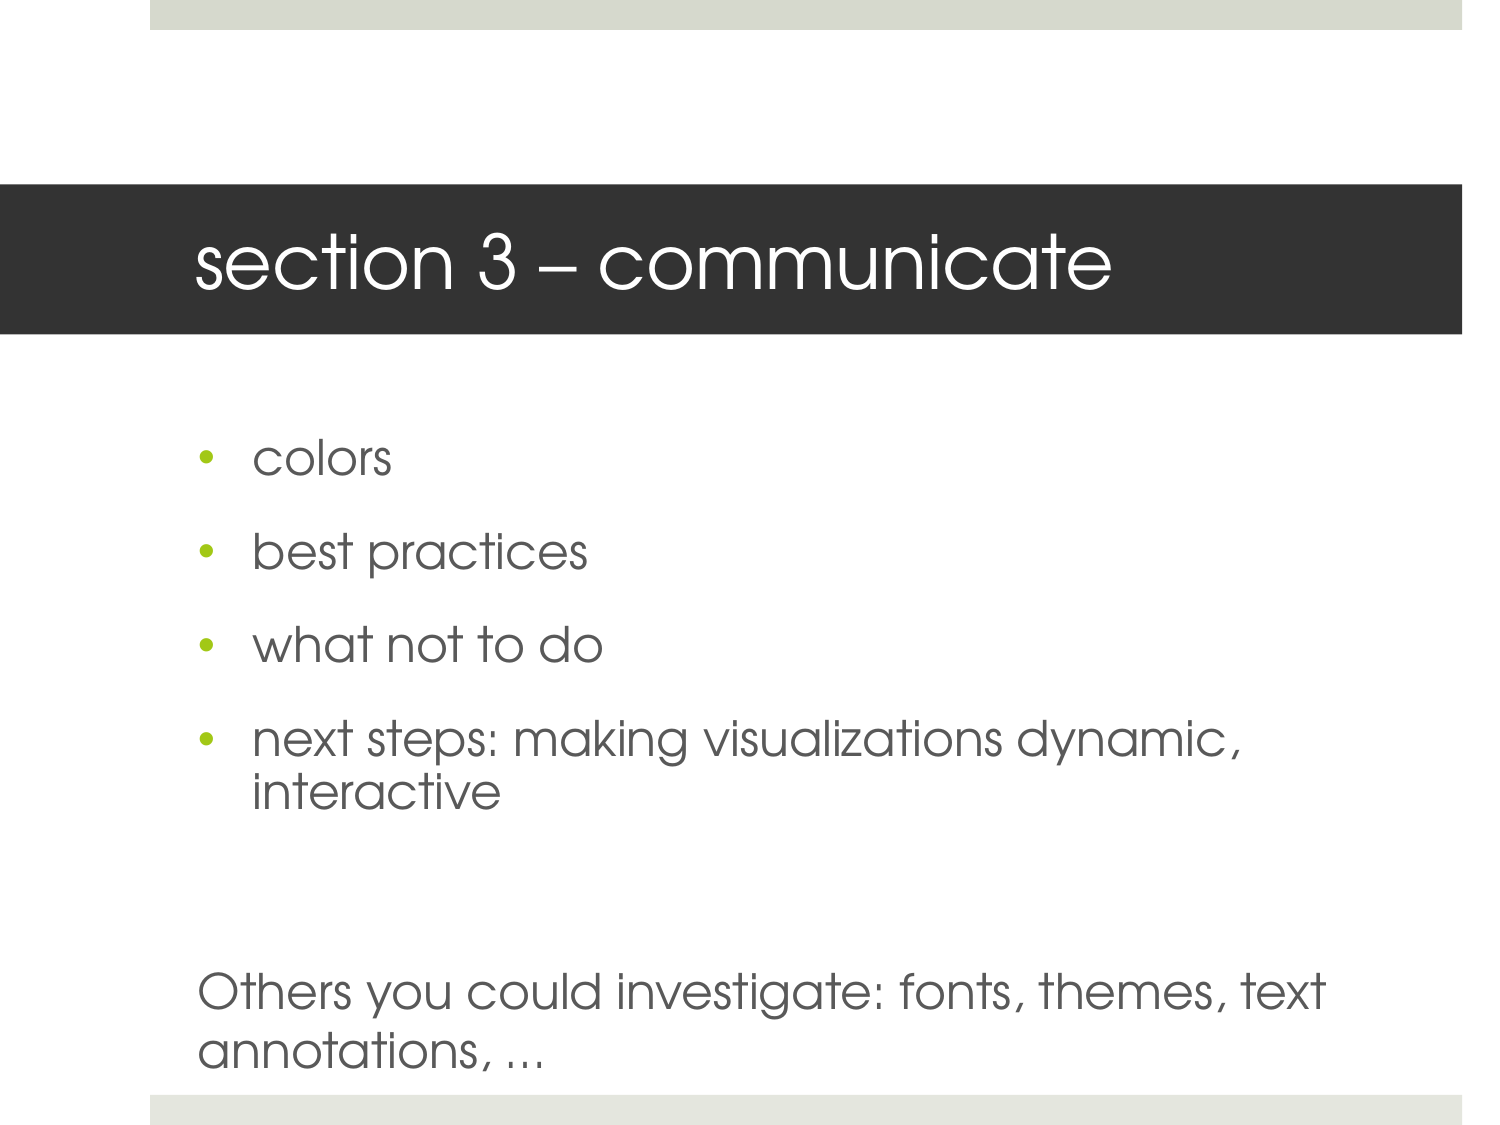

# section 3 – communicate
colors
best practices
what not to do
next steps: making visualizations dynamic, interactive

Others you could investigate: fonts, themes, text annotations, …